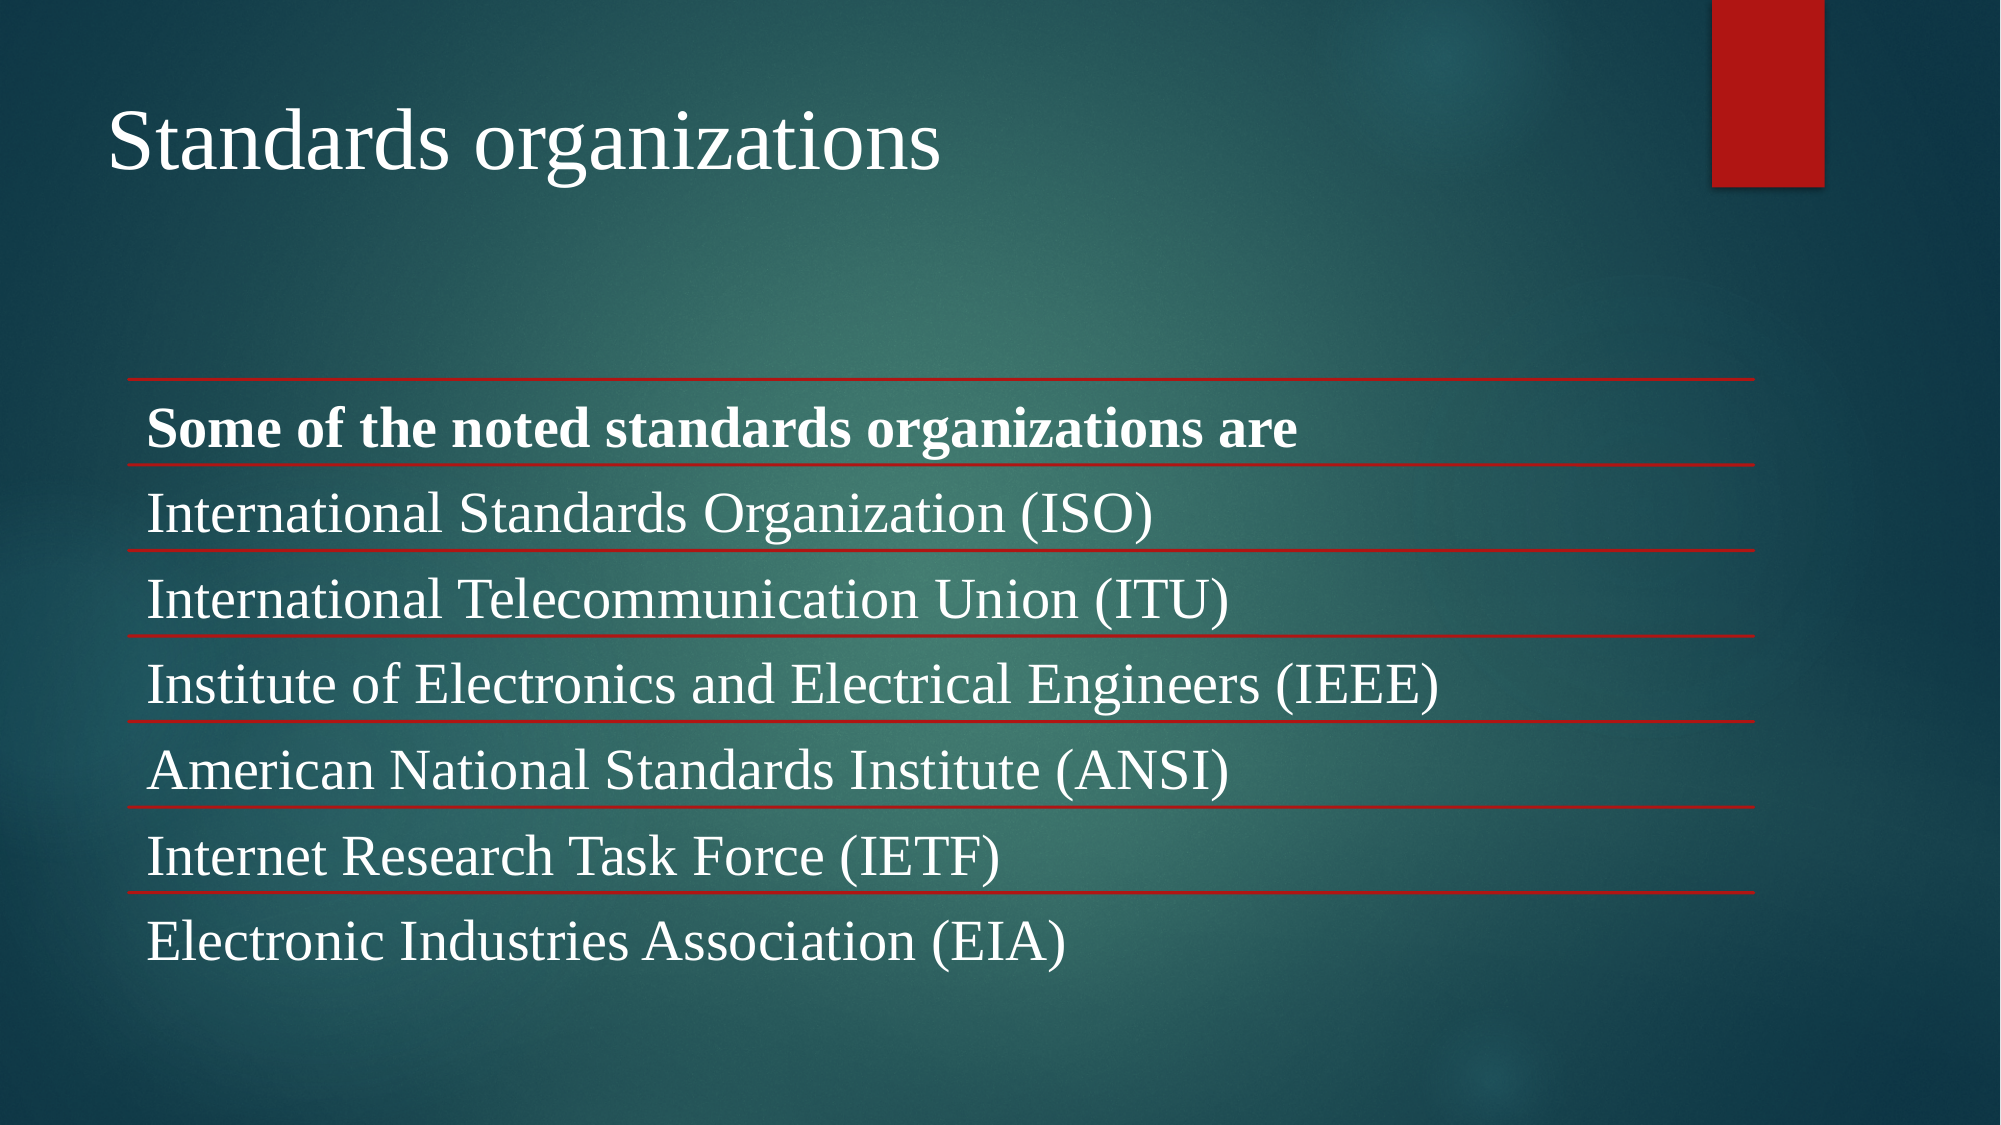

# Standards organizations
Some of the noted standards organizations are
International Standards Organization (ISO)
International Telecommunication Union (ITU)
Institute of Electronics and Electrical Engineers (IEEE)
American National Standards Institute (ANSI)
Internet Research Task Force (IETF)
Electronic Industries Association (EIA)